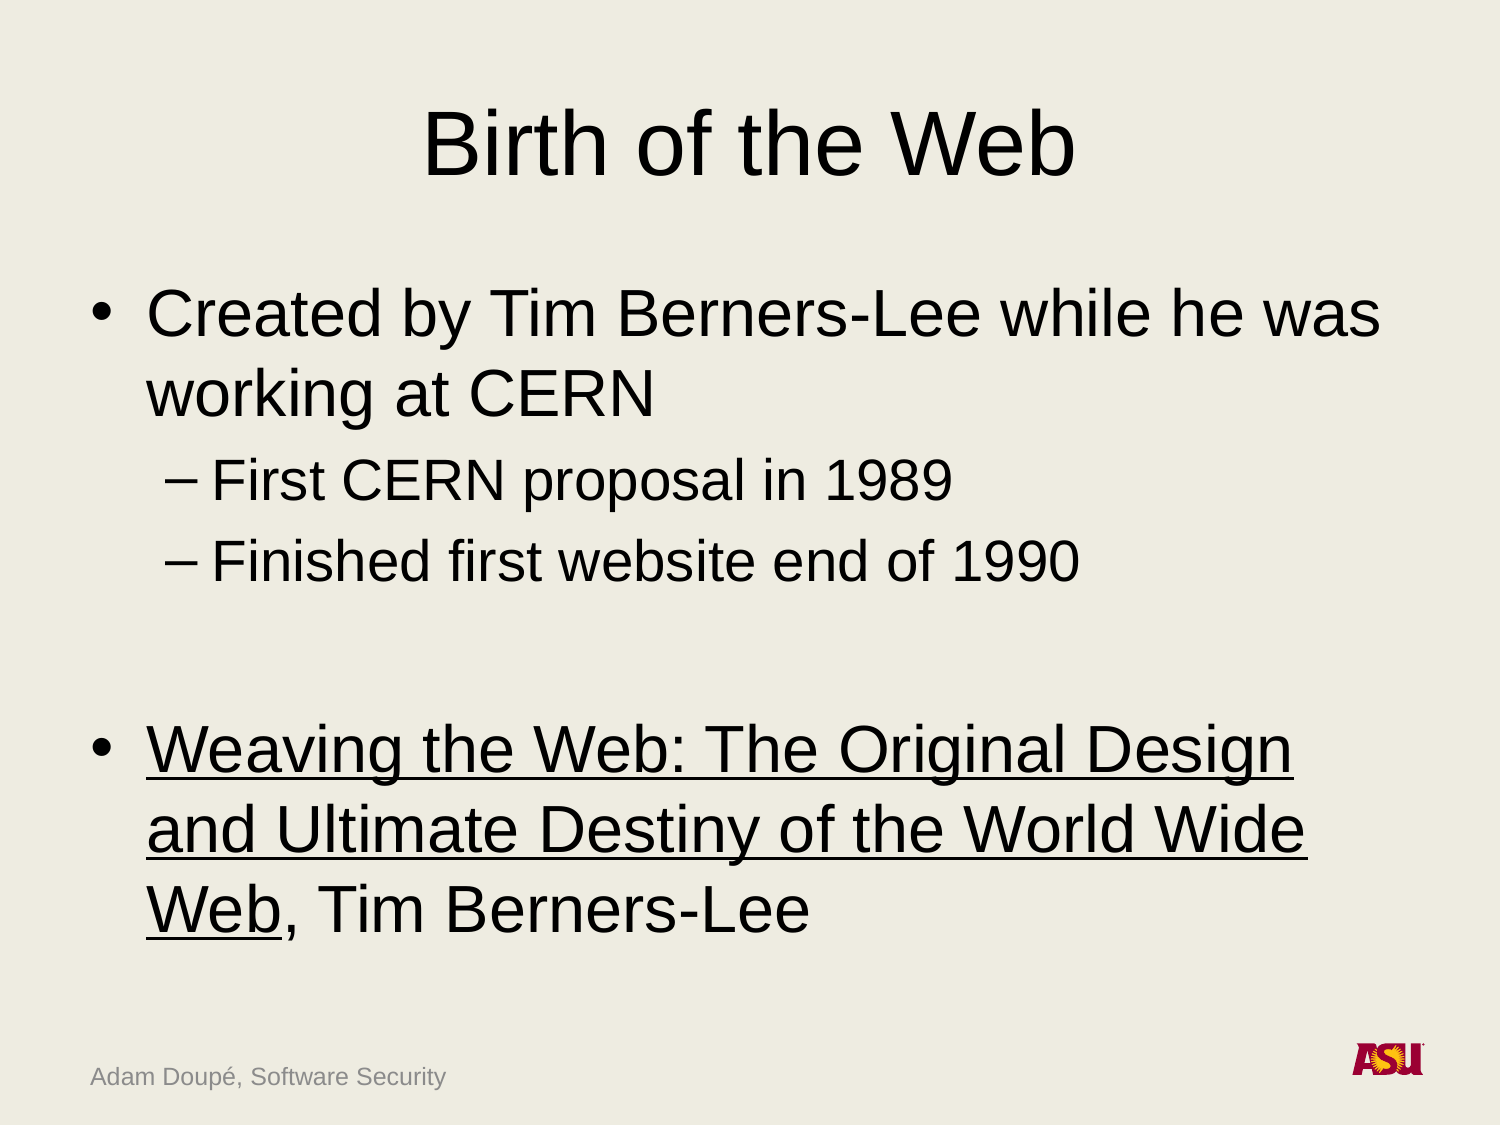

# Birth of the Web
Created by Tim Berners-Lee while he was working at CERN
First CERN proposal in 1989
Finished first website end of 1990

Weaving the Web: The Original Design and Ultimate Destiny of the World Wide Web, Tim Berners-Lee